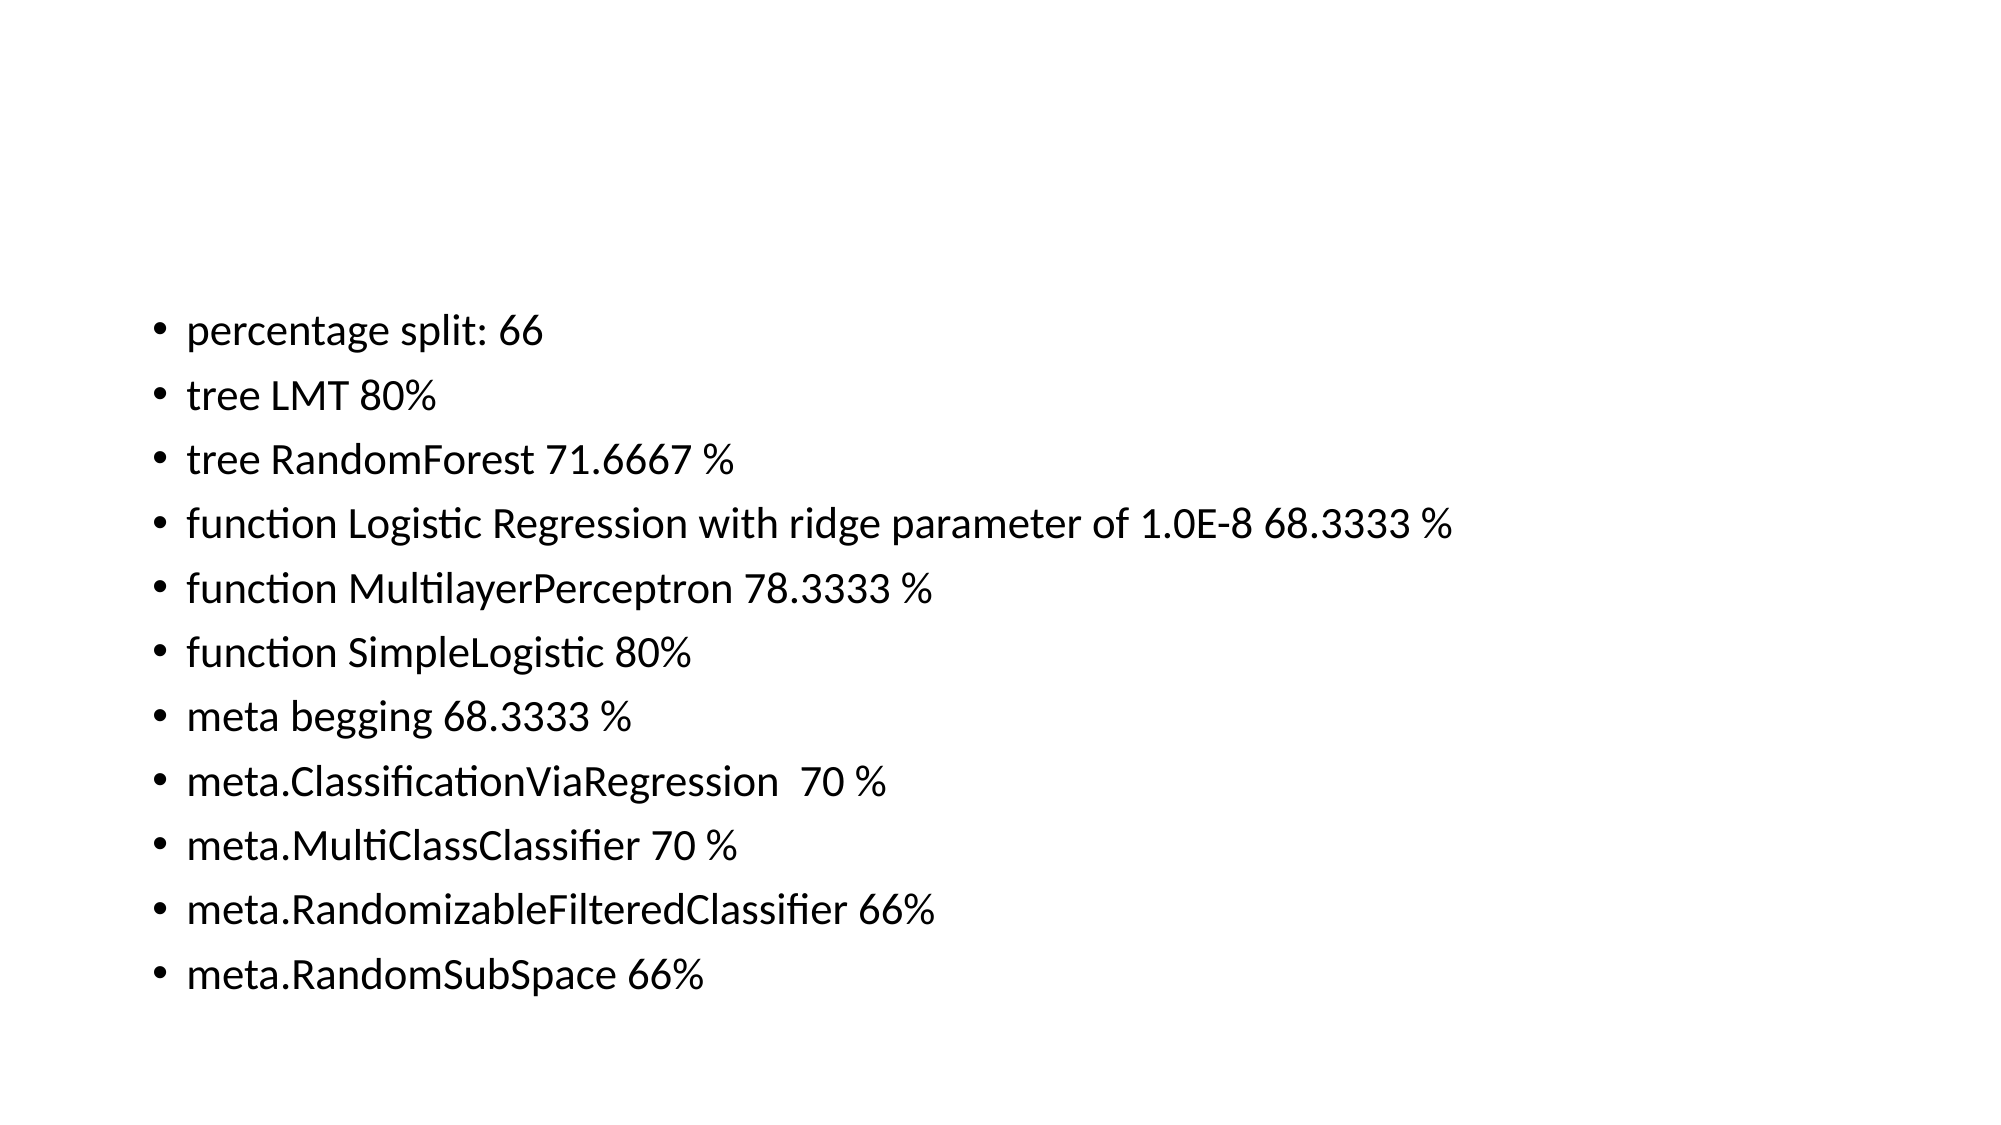

#
percentage split: 66
tree LMT 80%
tree RandomForest 71.6667 %
function Logistic Regression with ridge parameter of 1.0E-8 68.3333 %
function MultilayerPerceptron 78.3333 %
function SimpleLogistic 80%
meta begging 68.3333 %
meta.ClassificationViaRegression  70 %
meta.MultiClassClassifier 70 %
meta.RandomizableFilteredClassifier 66%
meta.RandomSubSpace 66%